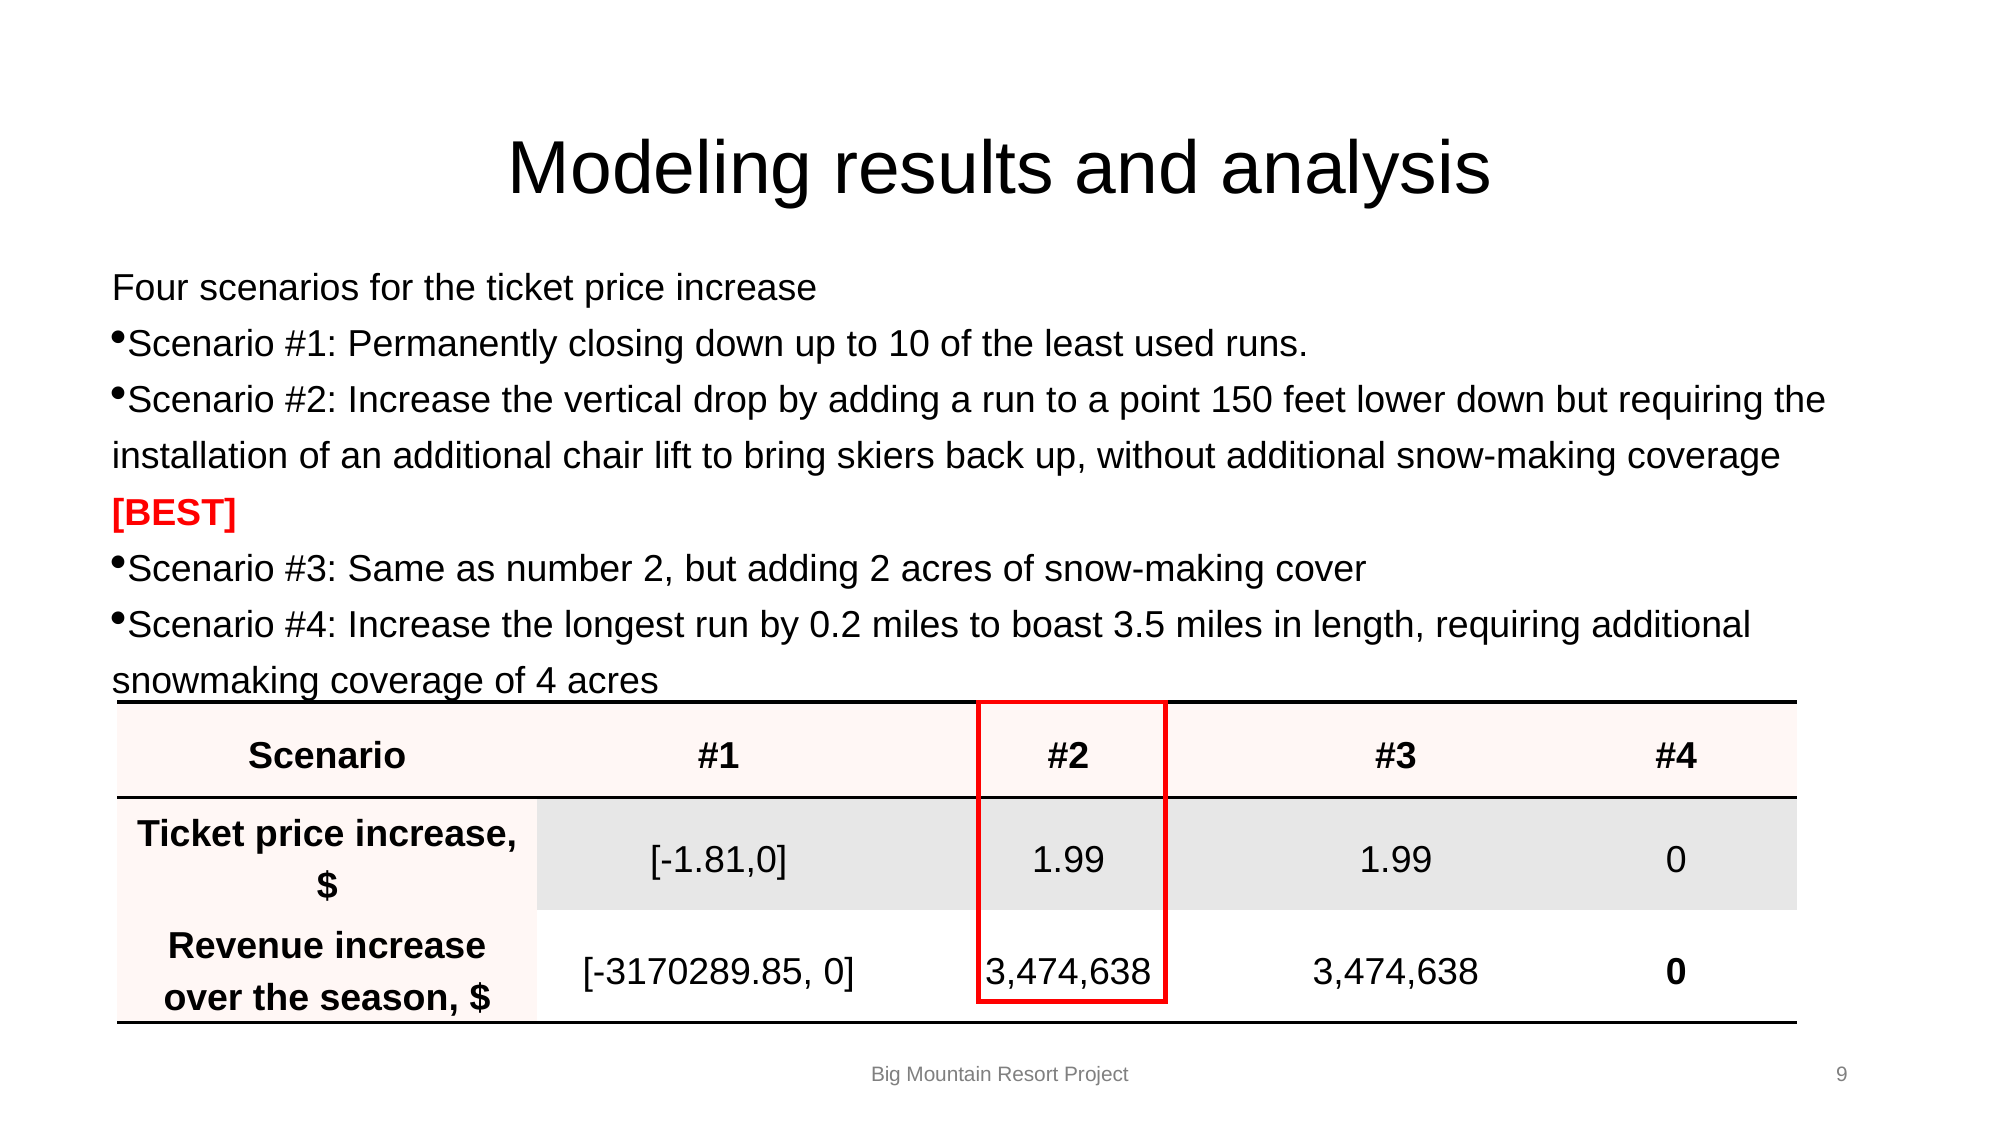

# Modeling results and analysis
Four scenarios for the ticket price increase
Scenario #1: Permanently closing down up to 10 of the least used runs.
Scenario #2: Increase the vertical drop by adding a run to a point 150 feet lower down but requiring the installation of an additional chair lift to bring skiers back up, without additional snow-making coverage [BEST]
Scenario #3: Same as number 2, but adding 2 acres of snow-making cover
Scenario #4: Increase the longest run by 0.2 miles to boast 3.5 miles in length, requiring additional snowmaking coverage of 4 acres

| Scenario | #1 | #2 | #3 | #4 |
| --- | --- | --- | --- | --- |
| Ticket price increase, $ | [-1.81,0] | 1.99 | 1.99 | 0 |
| Revenue increase over the season, $ | [-3170289.85, 0] | 3,474,638 | 3,474,638 | 0 |

Big Mountain Resort Project
9